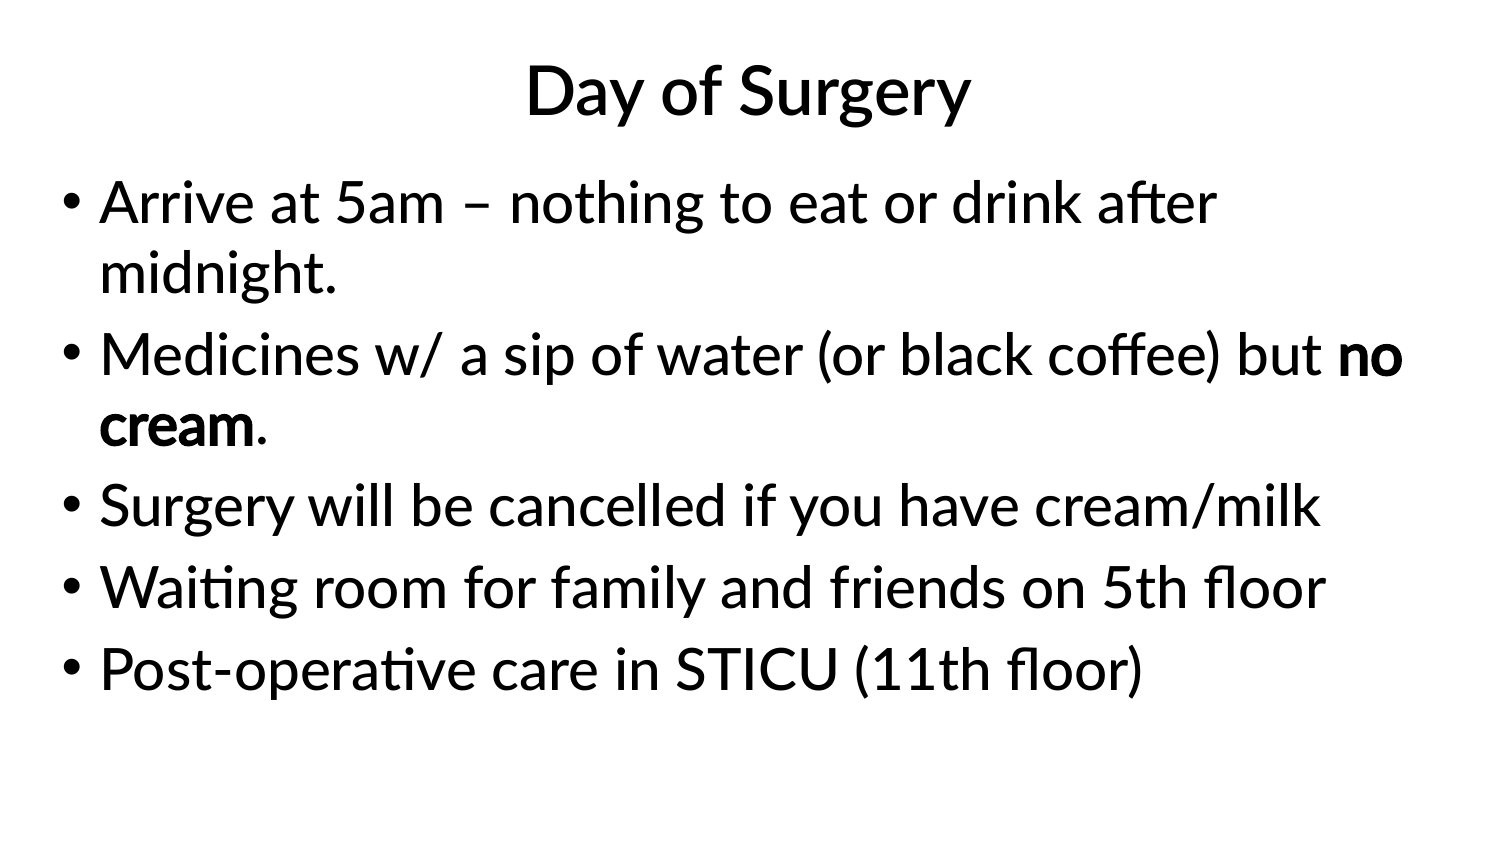

# Day of Surgery
Arrive at 5am – nothing to eat or drink after midnight.
Medicines w/ a sip of water (or black coffee) but no cream.
Surgery will be cancelled if you have cream/milk
Waiting room for family and friends on 5th floor
Post-operative care in STICU (11th floor)